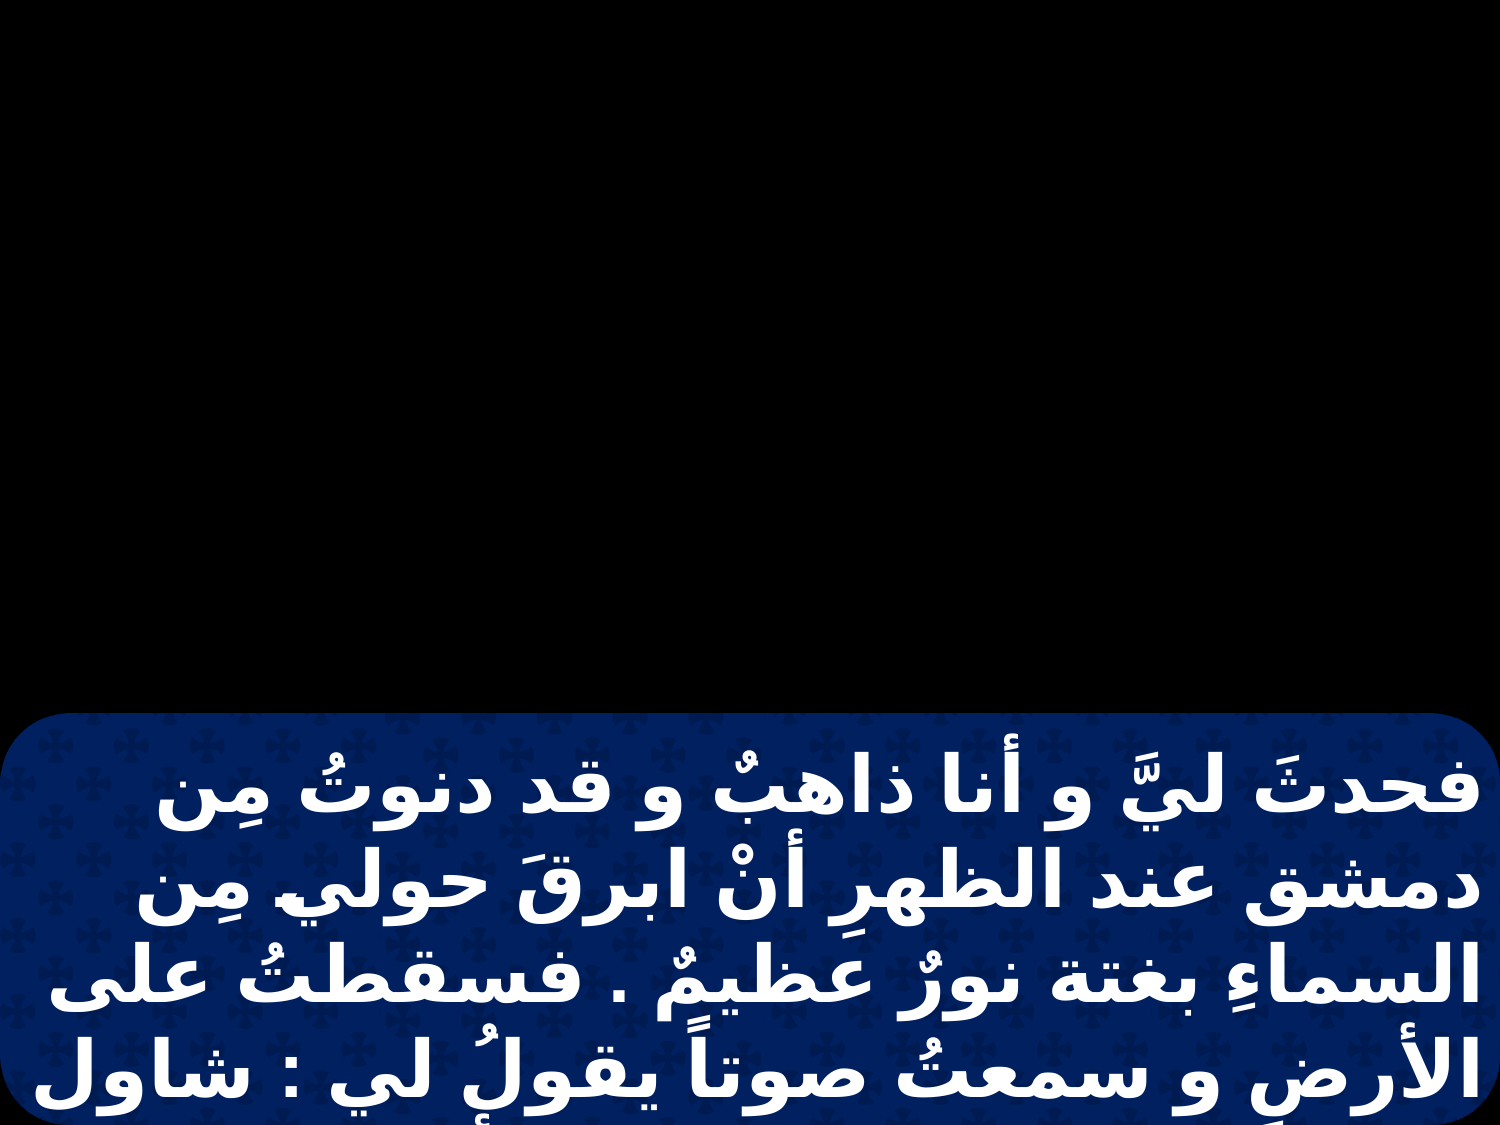

فحدثَ ليَّ و أنا ذاهبٌ و قد دنوتُ مِن دمشق عند الظهرِ أنْ ابرقَ حولي مِن السماءِ بغتة نورٌ عظيمٌ . فسقطتُ على الأرضِ و سمعتُ صوتاً يقولُ لي : شاول شاول لماذا تضطهدني ؟ فأجبتُ مَن أنتَ يا ربُ . فقالَ لي أنا يسوعُ